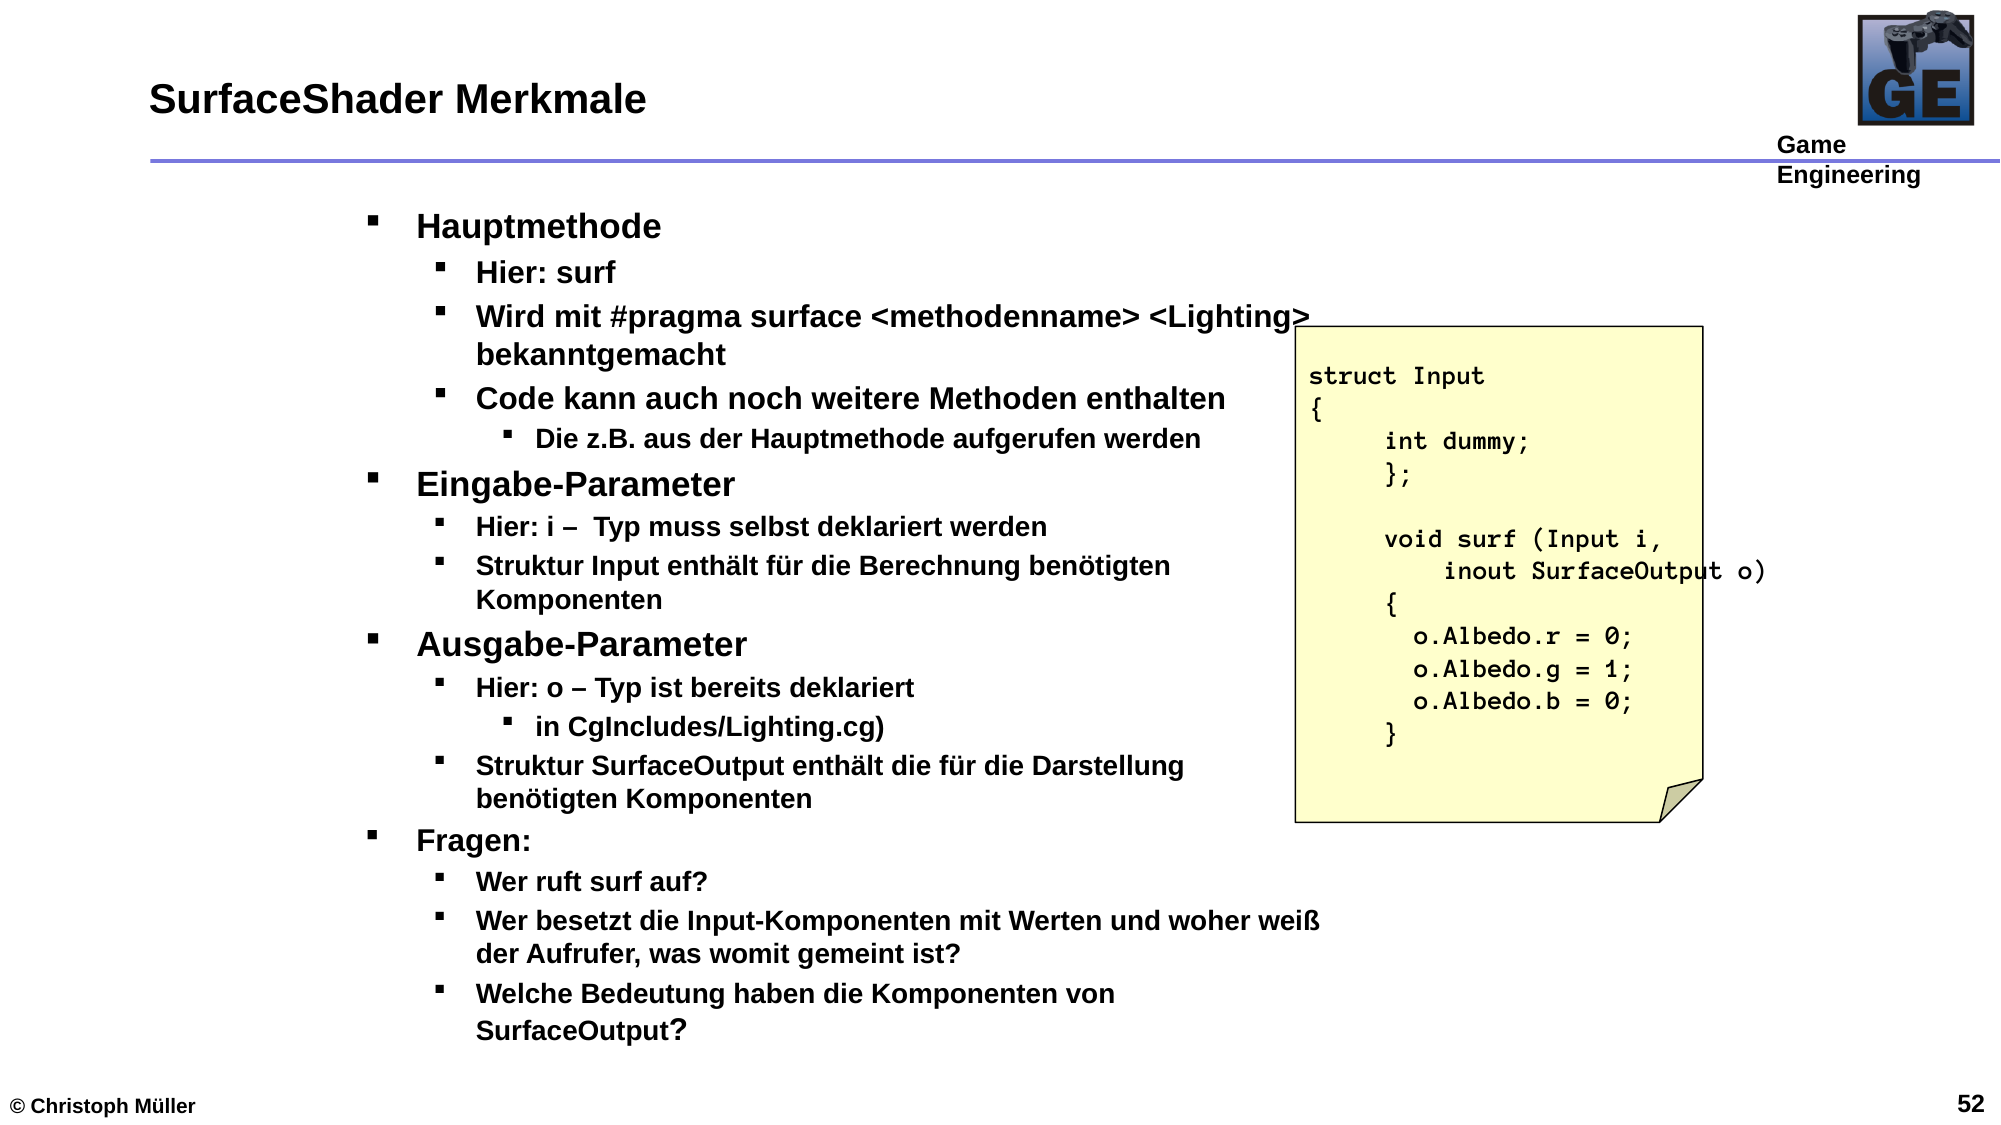

# SurfaceShader Merkmale
Hauptmethode
Hier: surf
Wird mit #pragma surface <methodenname> <Lighting> bekanntgemacht
Code kann auch noch weitere Methoden enthalten
Die z.B. aus der Hauptmethode aufgerufen werden
Eingabe-Parameter
Hier: i –  Typ muss selbst deklariert werden
Struktur Input enthält für die Berechnung benötigten Komponenten
Ausgabe-Parameter
Hier: o – Typ ist bereits deklariert
in CgIncludes/Lighting.cg)
Struktur SurfaceOutput enthält die für die Darstellung benötigten Komponenten
Fragen:
Wer ruft surf auf?
Wer besetzt die Input-Komponenten mit Werten und woher weiß der Aufrufer, was womit gemeint ist?
Welche Bedeutung haben die Komponenten von SurfaceOutput?

struct Input
{
int dummy;
};

void surf (Input i,
    inout SurfaceOutput o)
{
  o.Albedo.r = 0;
  o.Albedo.g = 1;
  o.Albedo.b = 0;
}